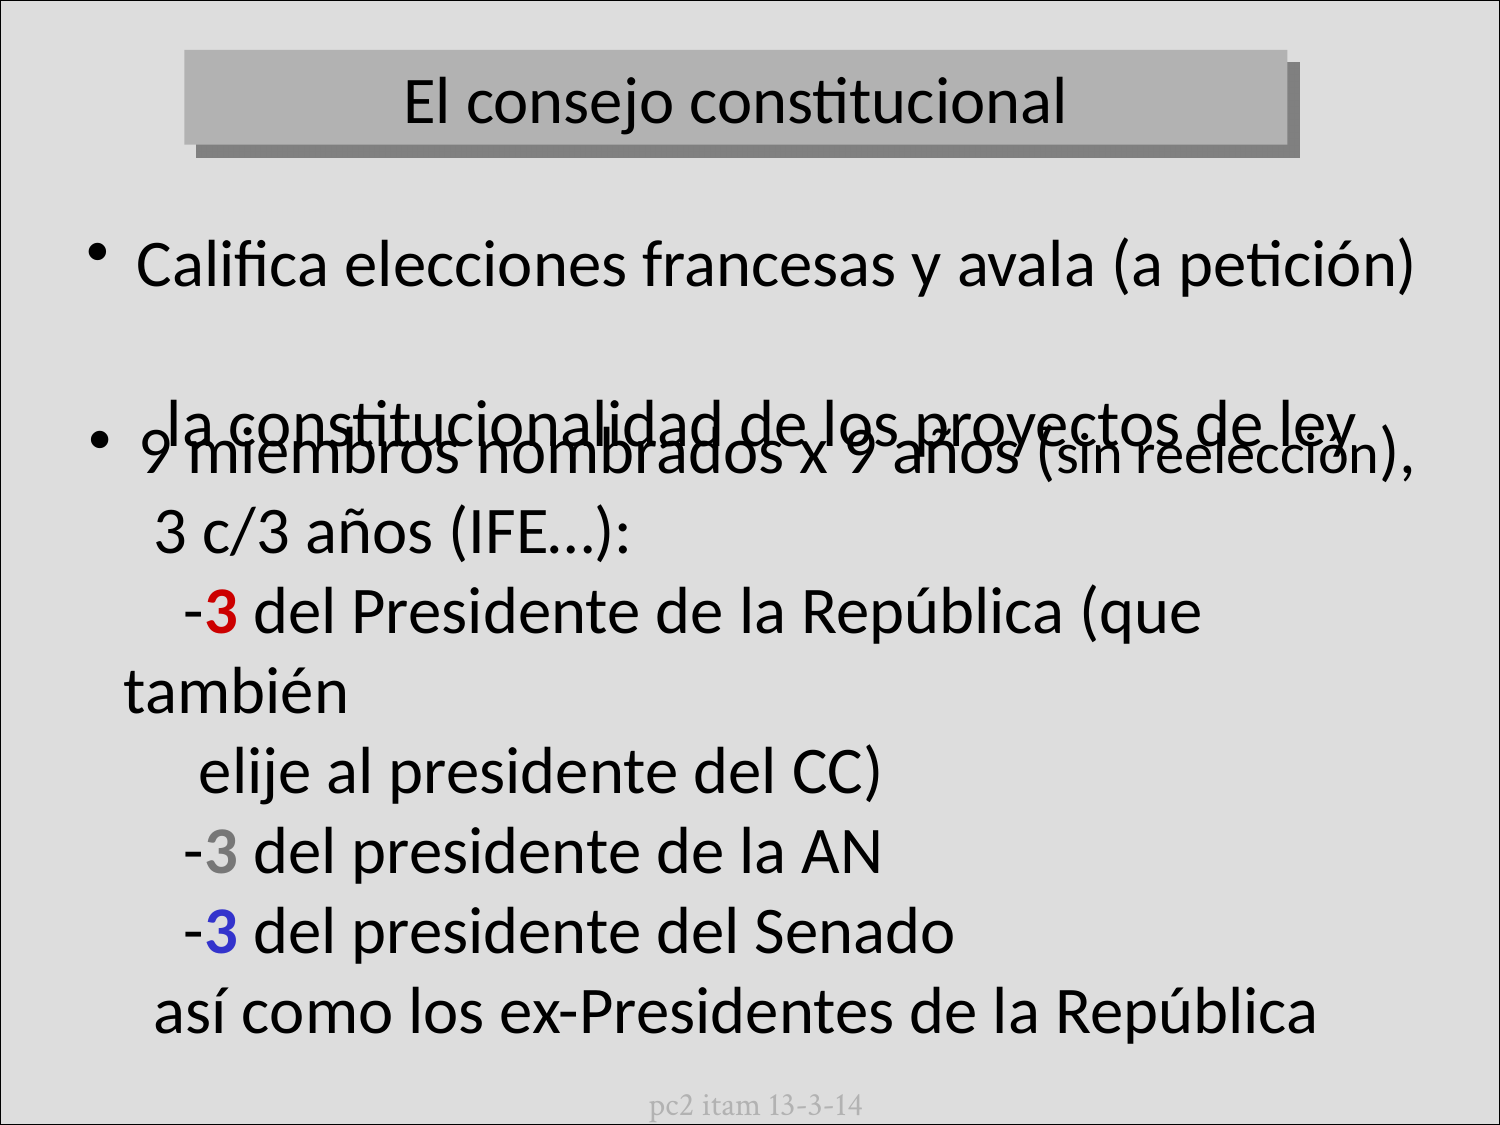

El consejo constitucional
 Califica elecciones francesas y avala (a petición)
   la constitucionalidad de los proyectos de ley
 9 miembros nombrados x 9 años (sin reelección),
  3 c/3 años (IFE…):
    -3 del Presidente de la República (que también
     elije al presidente del CC)
    -3 del presidente de la AN
    -3 del presidente del Senado
  así como los ex-Presidentes de la República